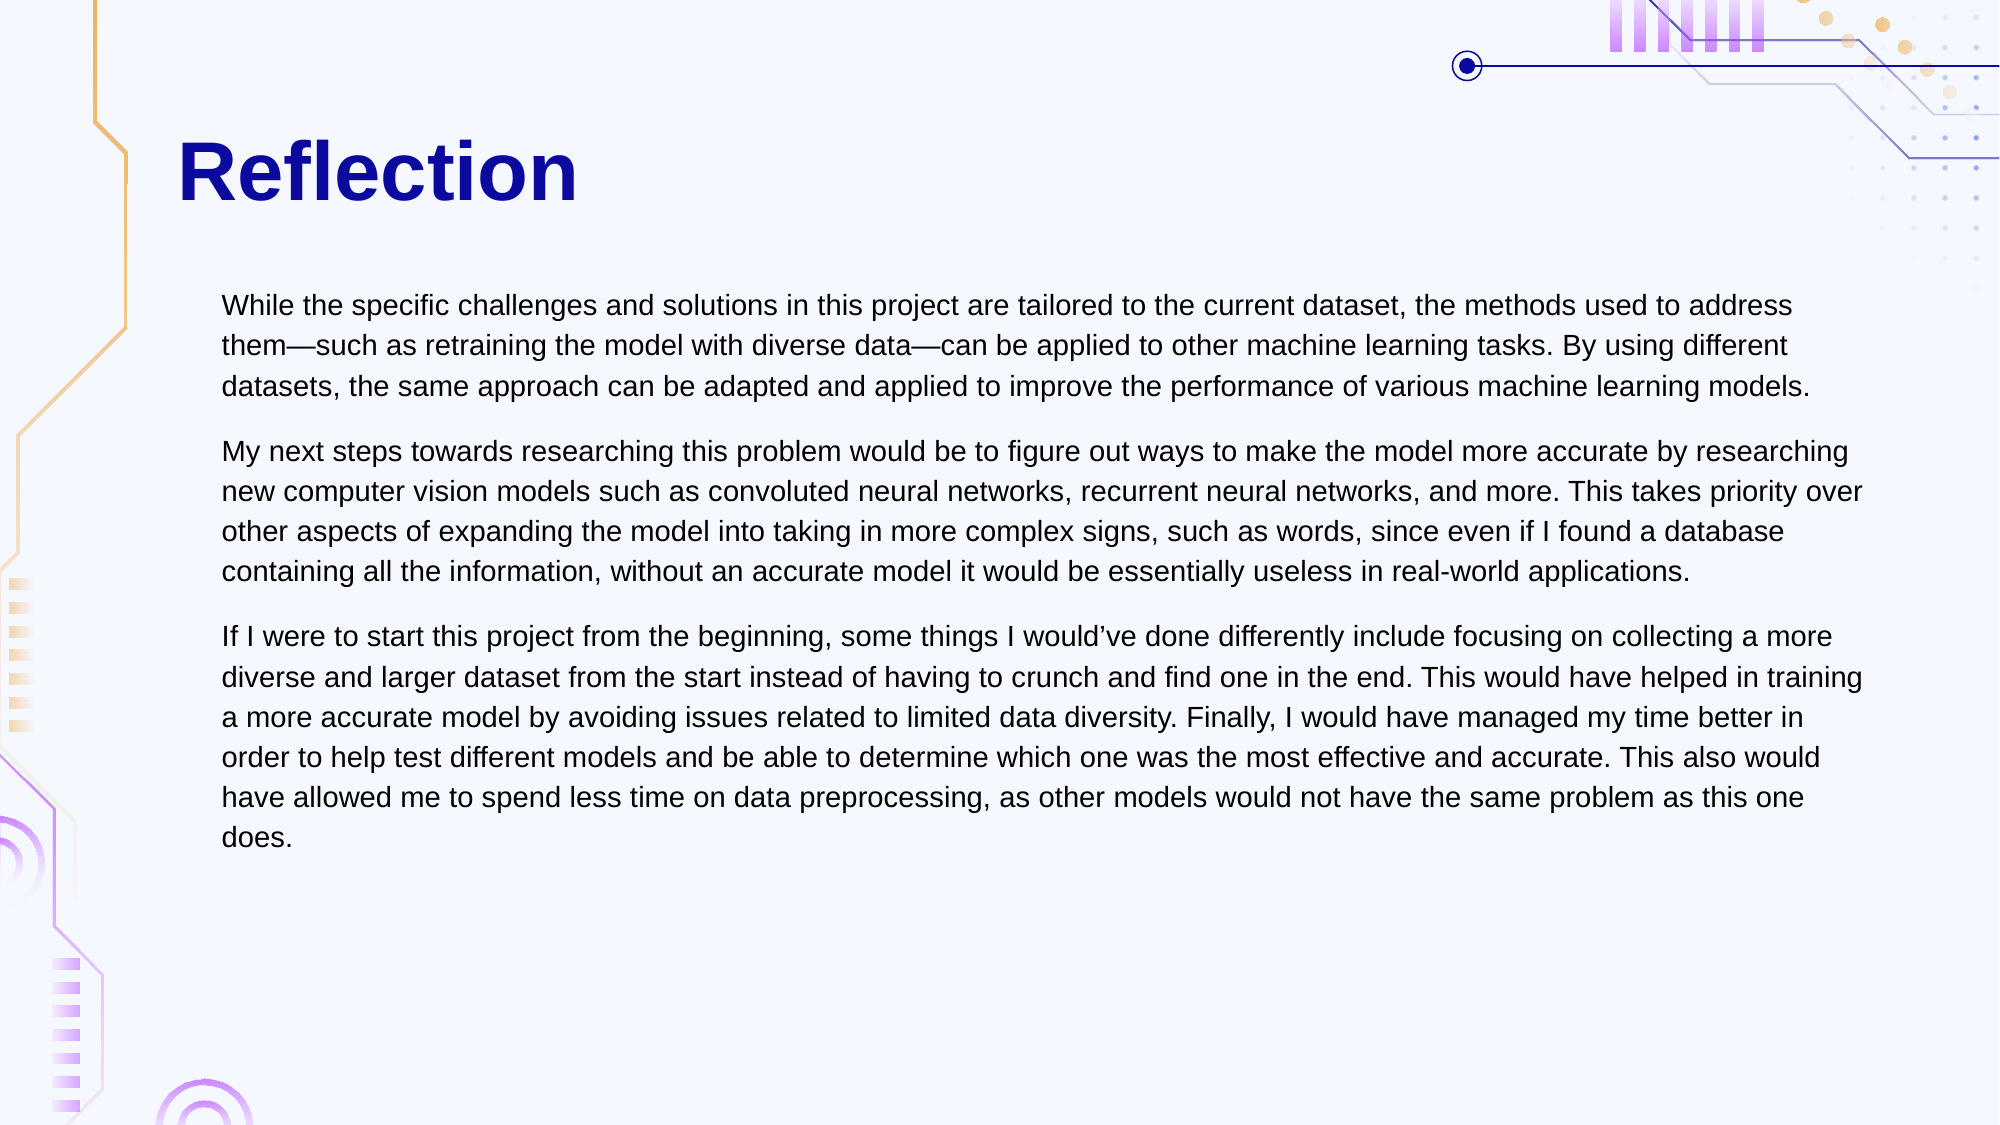

# Reflection
While the specific challenges and solutions in this project are tailored to the current dataset, the methods used to address them—such as retraining the model with diverse data—can be applied to other machine learning tasks. By using different datasets, the same approach can be adapted and applied to improve the performance of various machine learning models.
My next steps towards researching this problem would be to figure out ways to make the model more accurate by researching new computer vision models such as convoluted neural networks, recurrent neural networks, and more. This takes priority over other aspects of expanding the model into taking in more complex signs, such as words, since even if I found a database containing all the information, without an accurate model it would be essentially useless in real-world applications.
If I were to start this project from the beginning, some things I would’ve done differently include focusing on collecting a more diverse and larger dataset from the start instead of having to crunch and find one in the end. This would have helped in training a more accurate model by avoiding issues related to limited data diversity. Finally, I would have managed my time better in order to help test different models and be able to determine which one was the most effective and accurate. This also would have allowed me to spend less time on data preprocessing, as other models would not have the same problem as this one does.